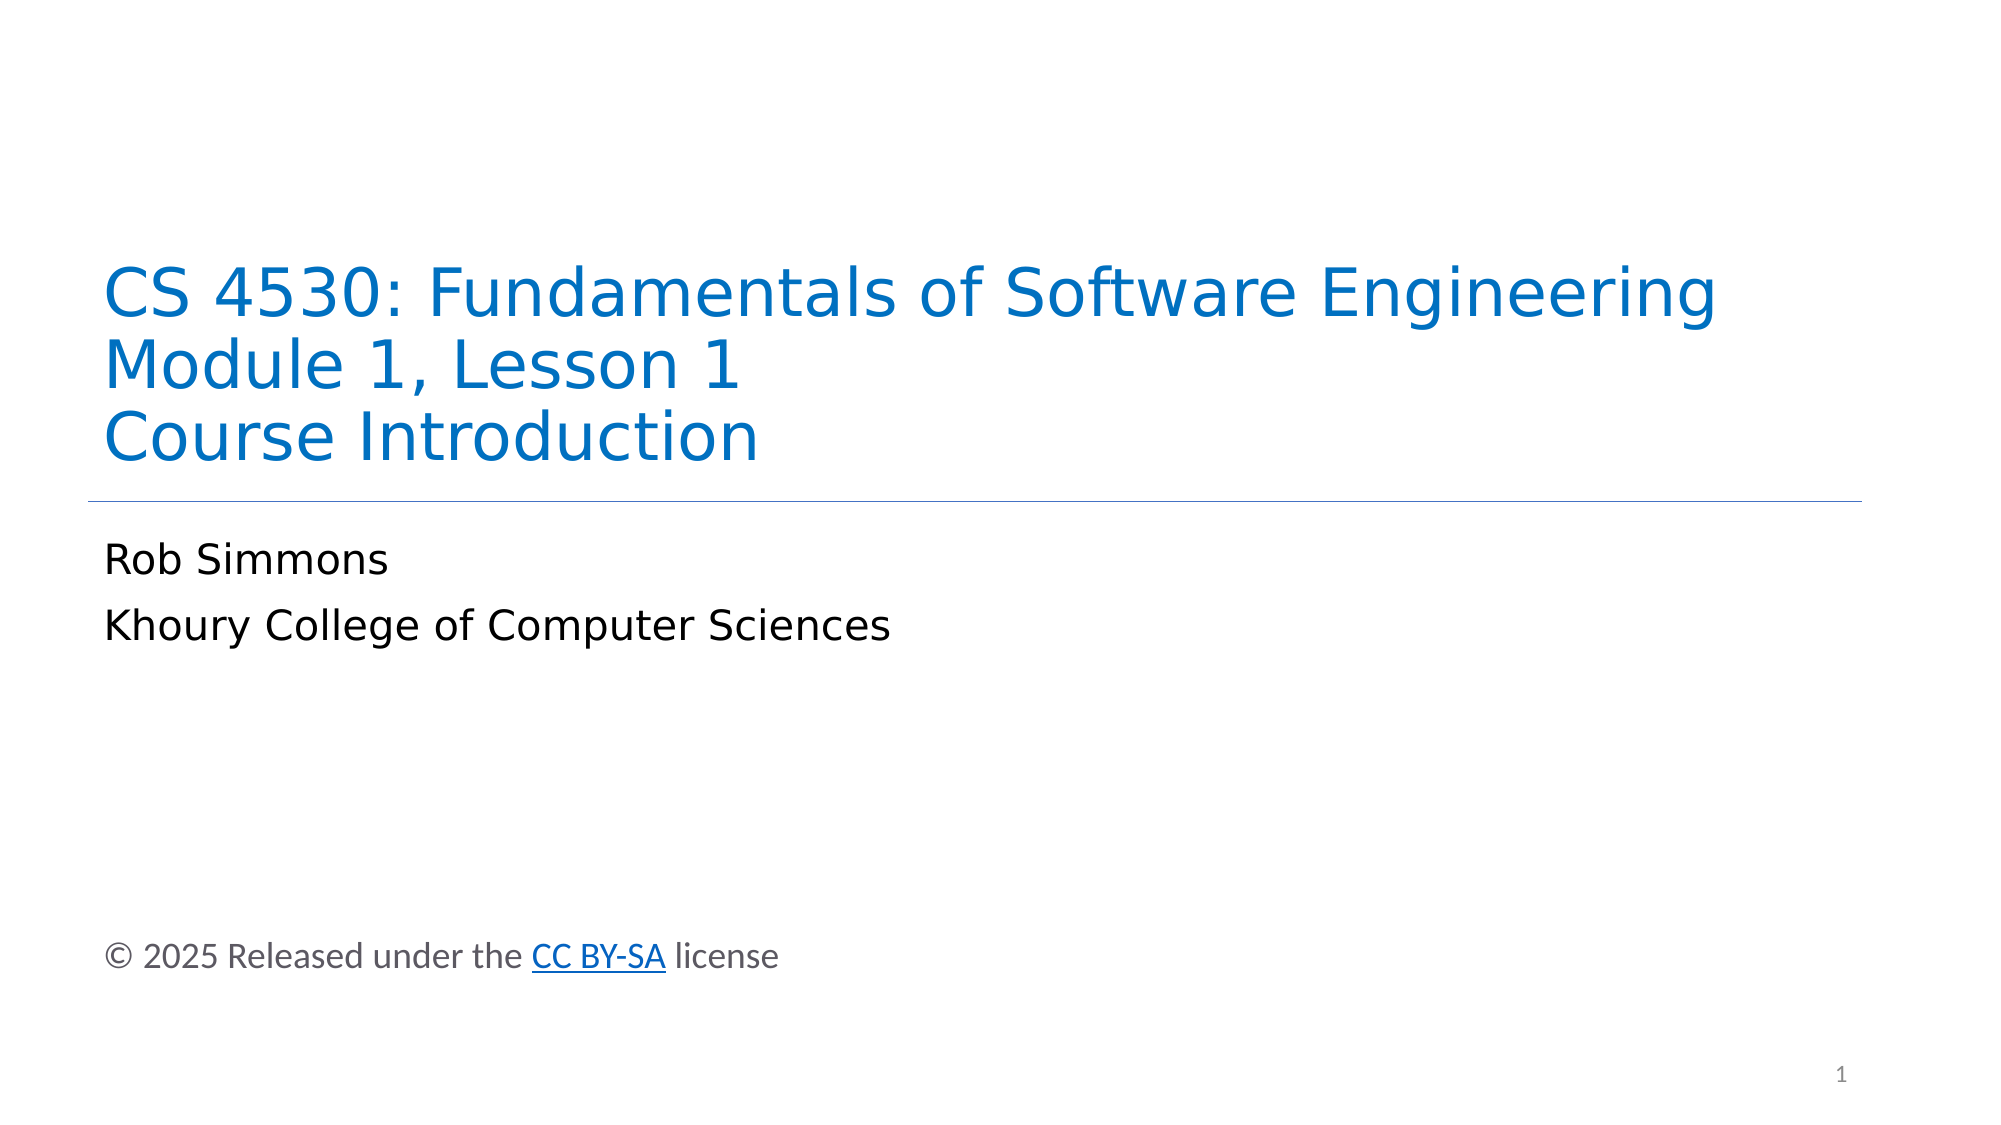

# CS 4530: Fundamentals of Software Engineering Module 1, Lesson 1 Course Introduction
Rob Simmons
Khoury College of Computer Sciences

1